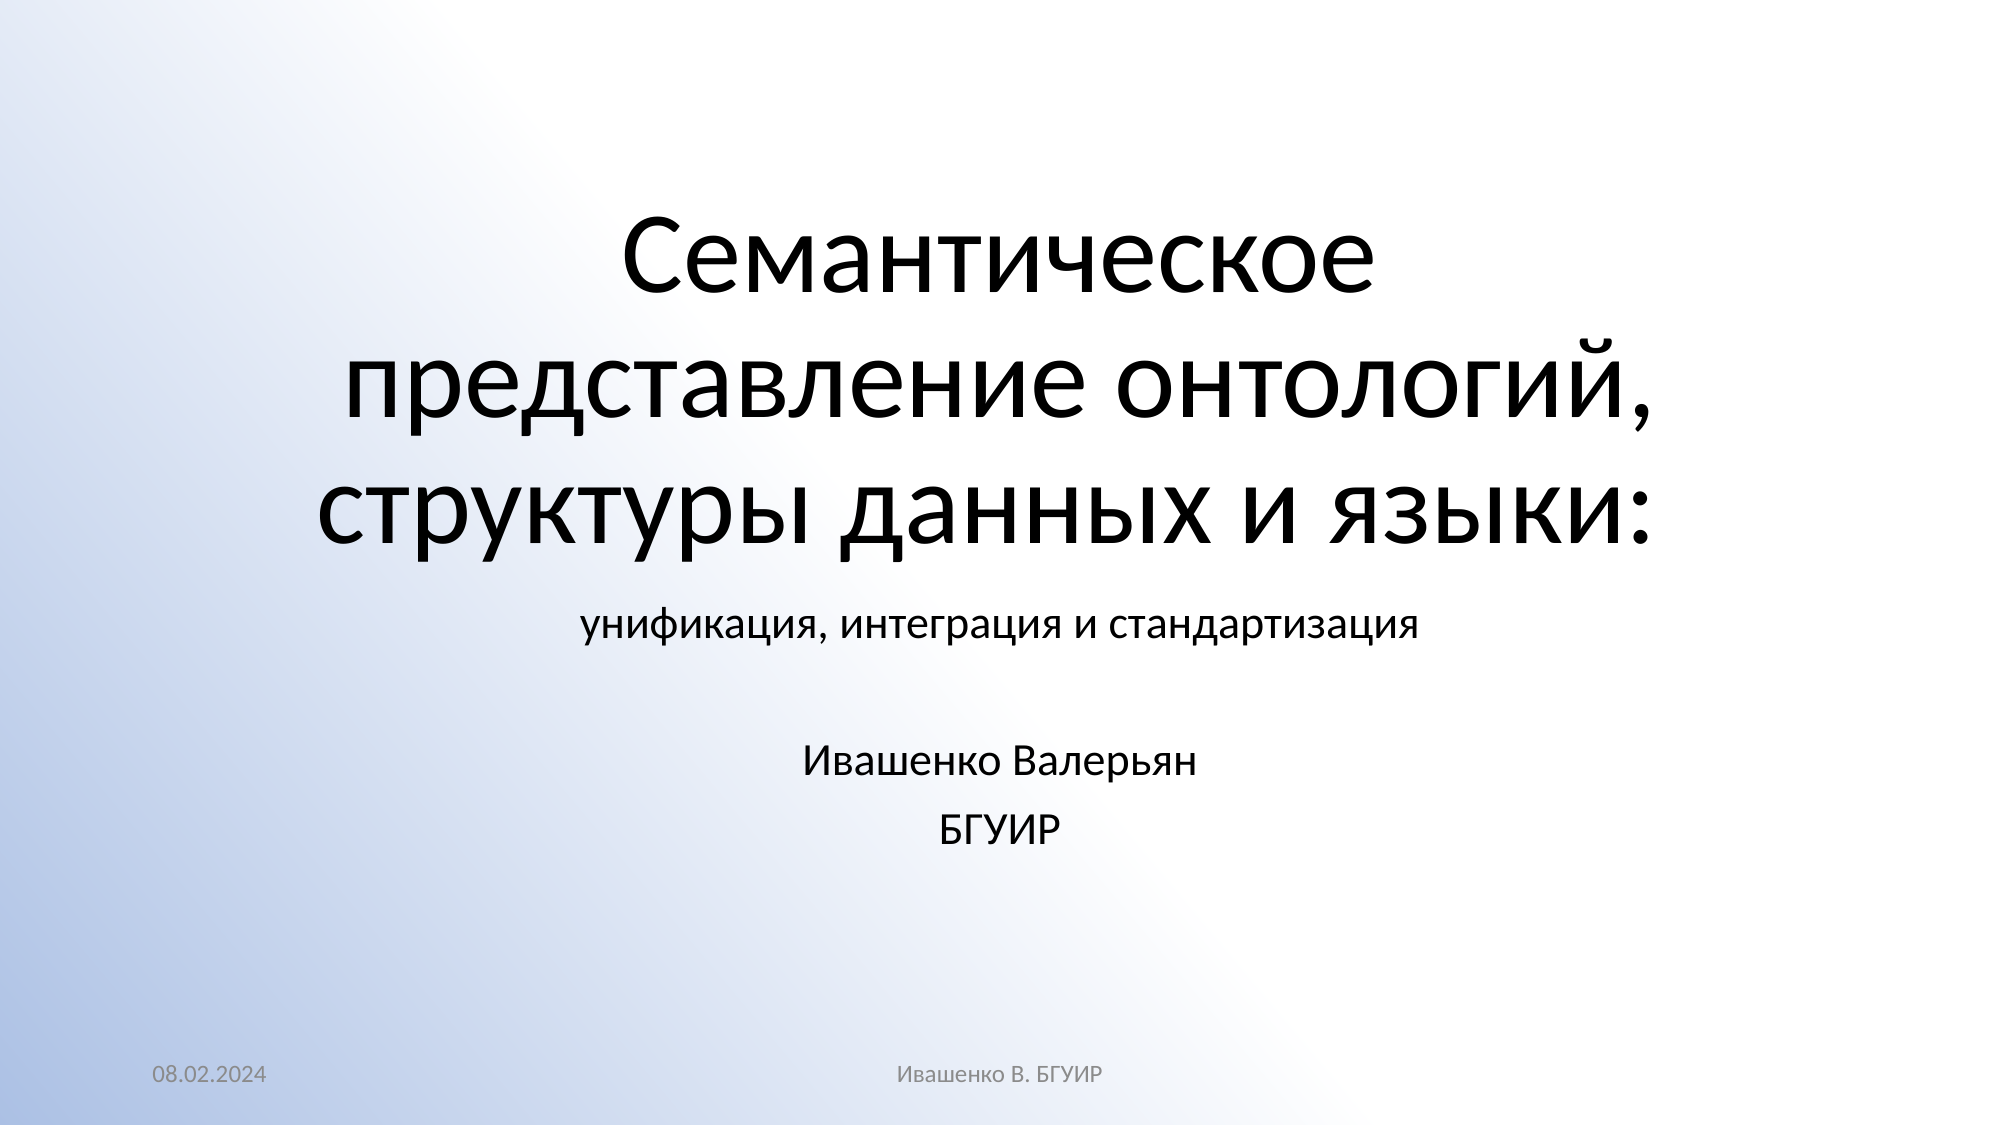

# Семантическое представление онтологий, структуры данных и языки:
унификация, интеграция и стандартизация

Ивашенко Валерьян
БГУИР
08.02.2024
Ивашенко В. БГУИР